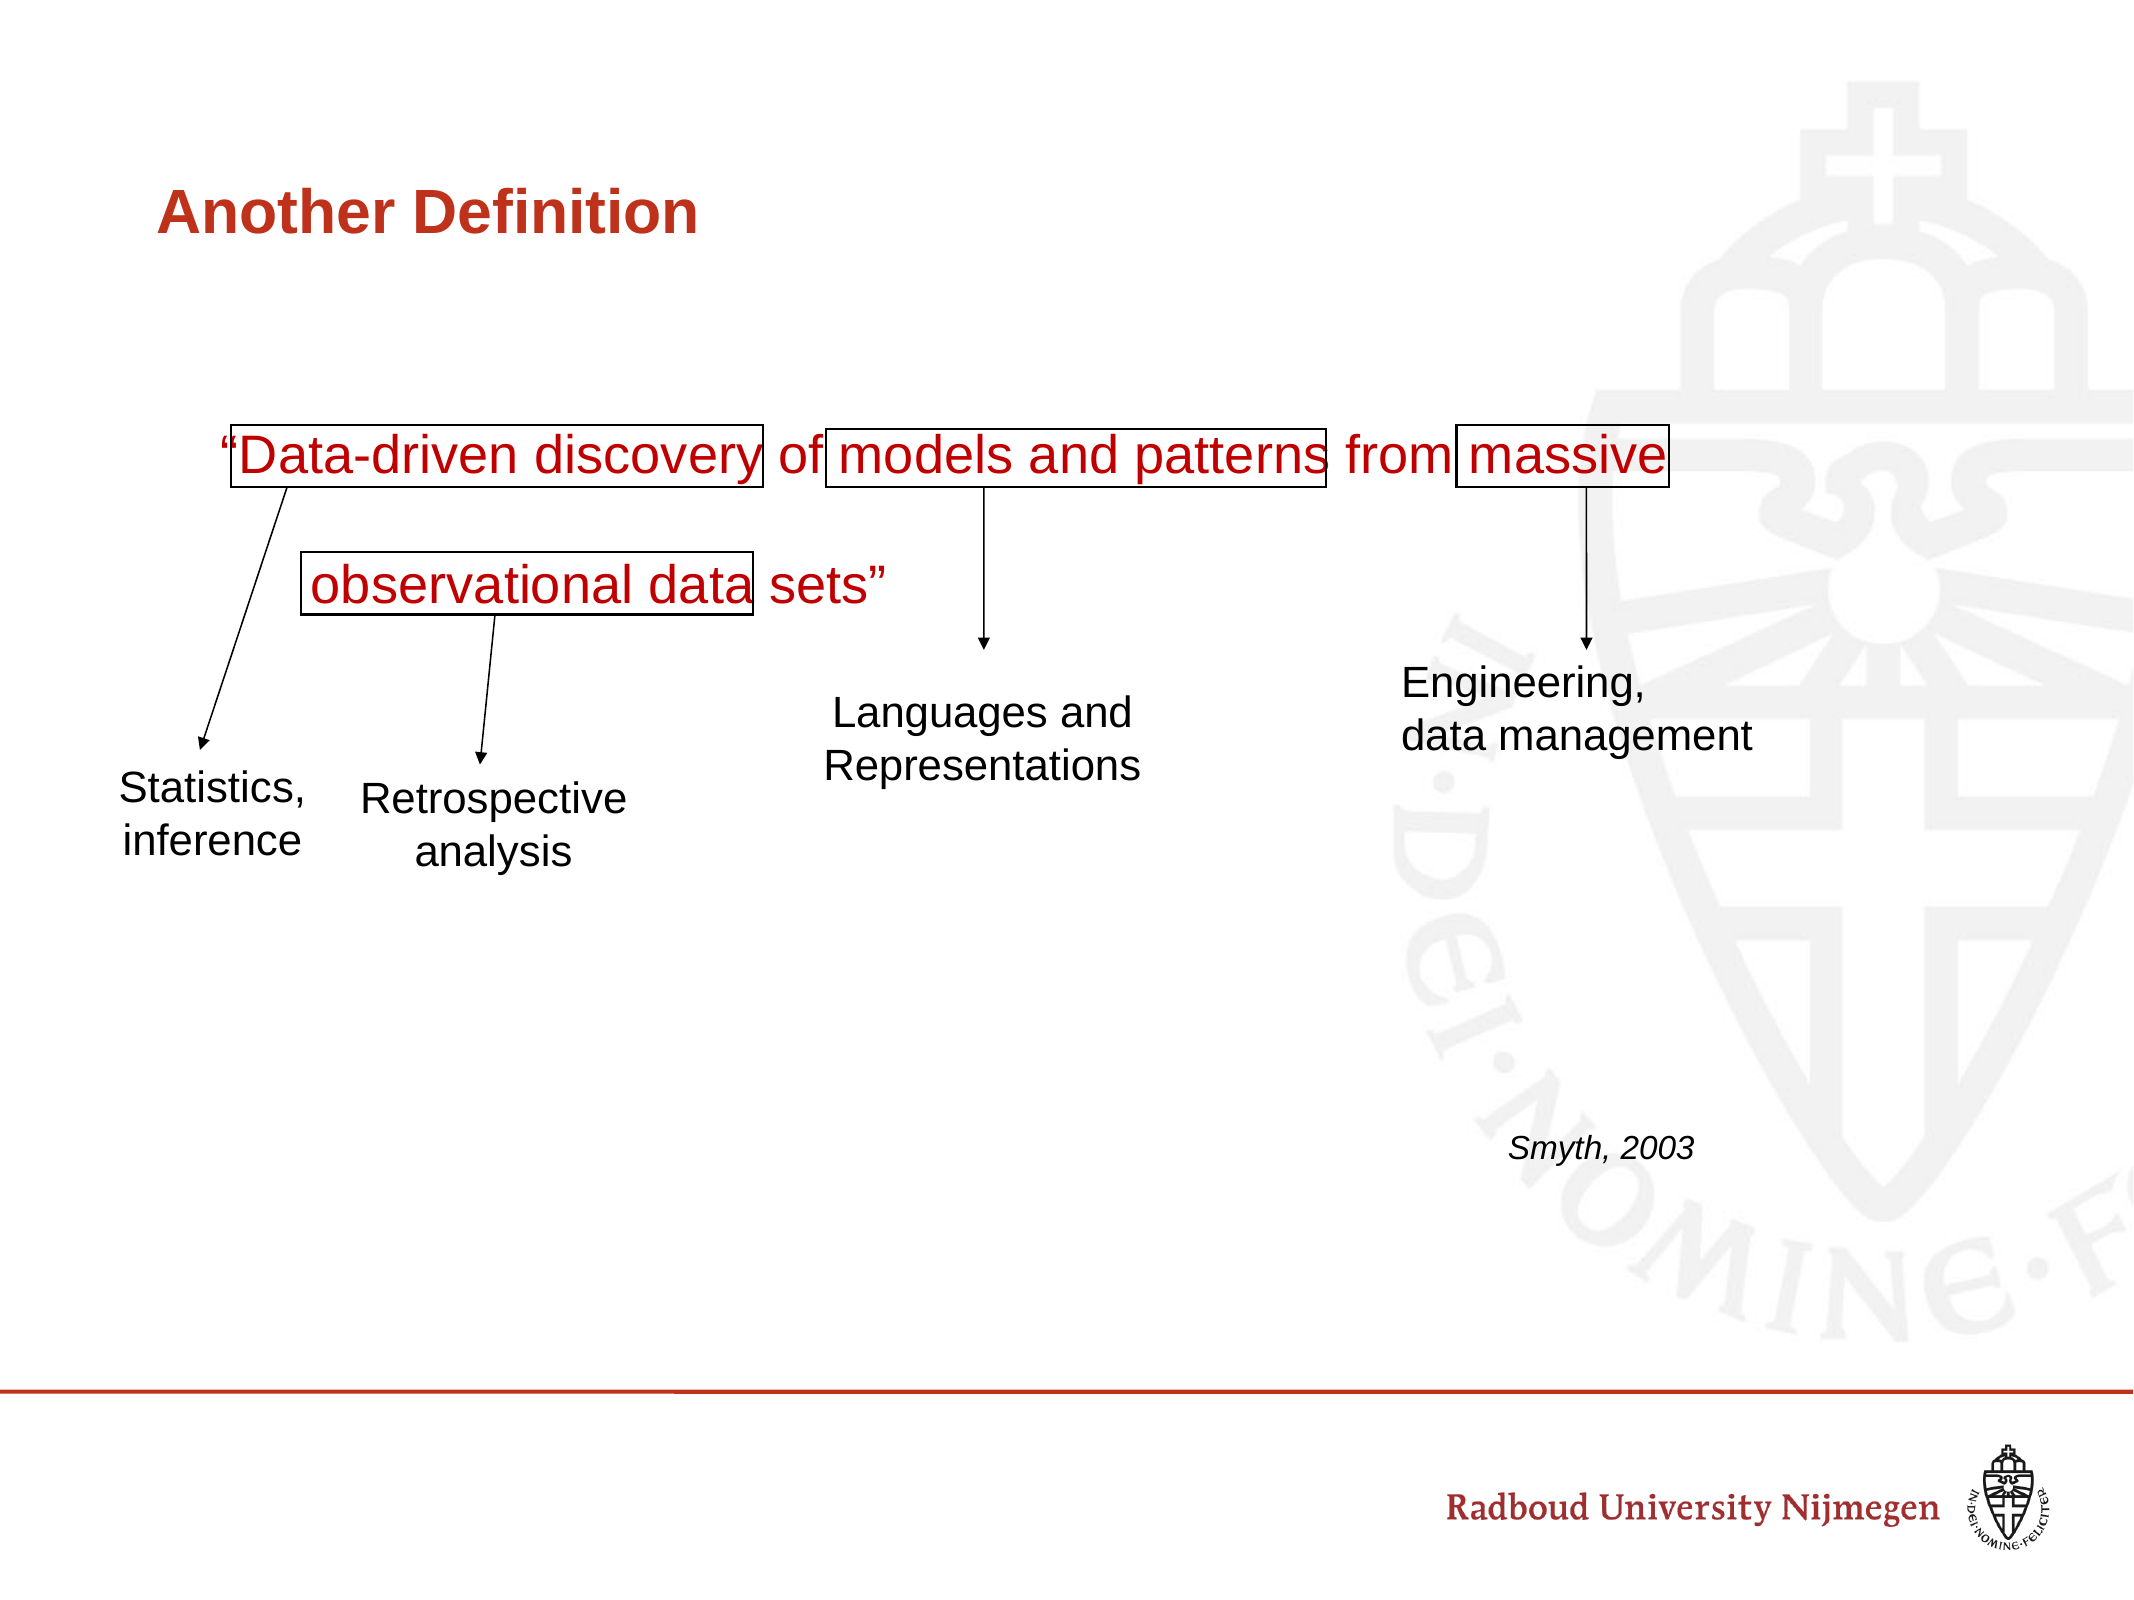

# Another Definition
“Data-driven discovery of models and patterns from massive
      observational data sets”

Engineering,
data management

Languages and
Representations
Statistics,
inference

Retrospective analysis

Smyth, 2003